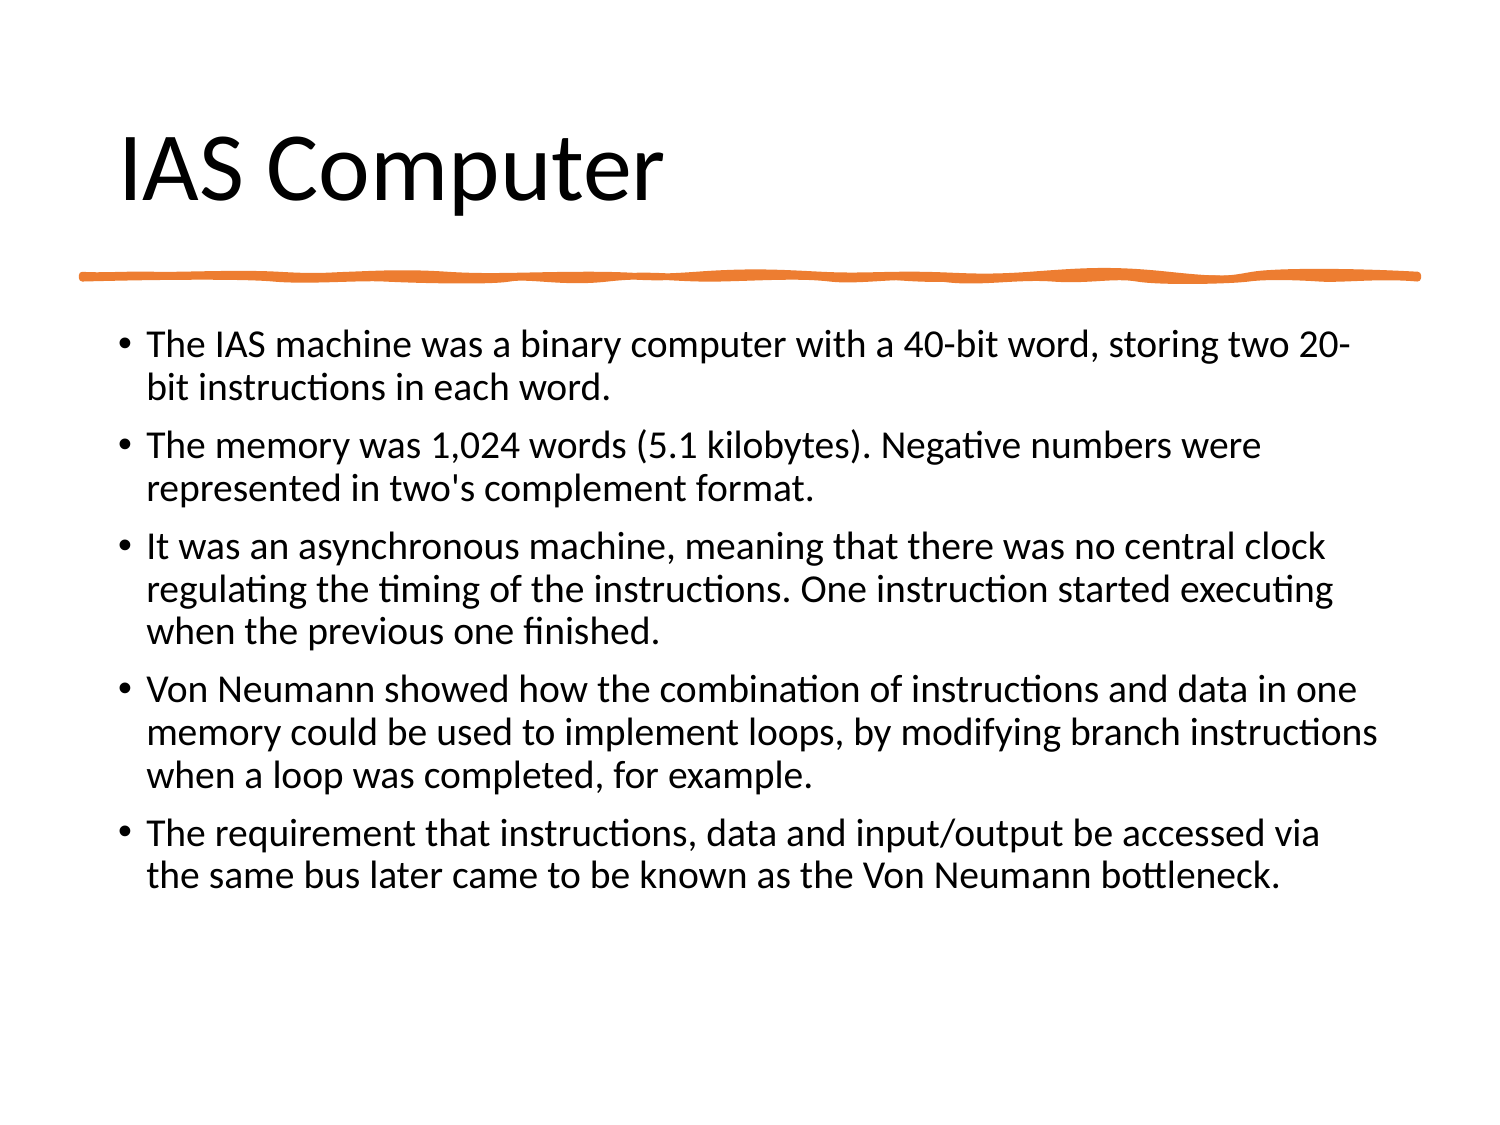

# IAS Computer

The IAS machine was a binary computer with a 40-bit word, storing two 20-bit instructions in each word.
The memory was 1,024 words (5.1 kilobytes). Negative numbers were represented in two's complement format.
It was an asynchronous machine, meaning that there was no central clock regulating the timing of the instructions. One instruction started executing when the previous one finished.
Von Neumann showed how the combination of instructions and data in one memory could be used to implement loops, by modifying branch instructions when a loop was completed, for example.
The requirement that instructions, data and input/output be accessed via the same bus later came to be known as the Von Neumann bottleneck.